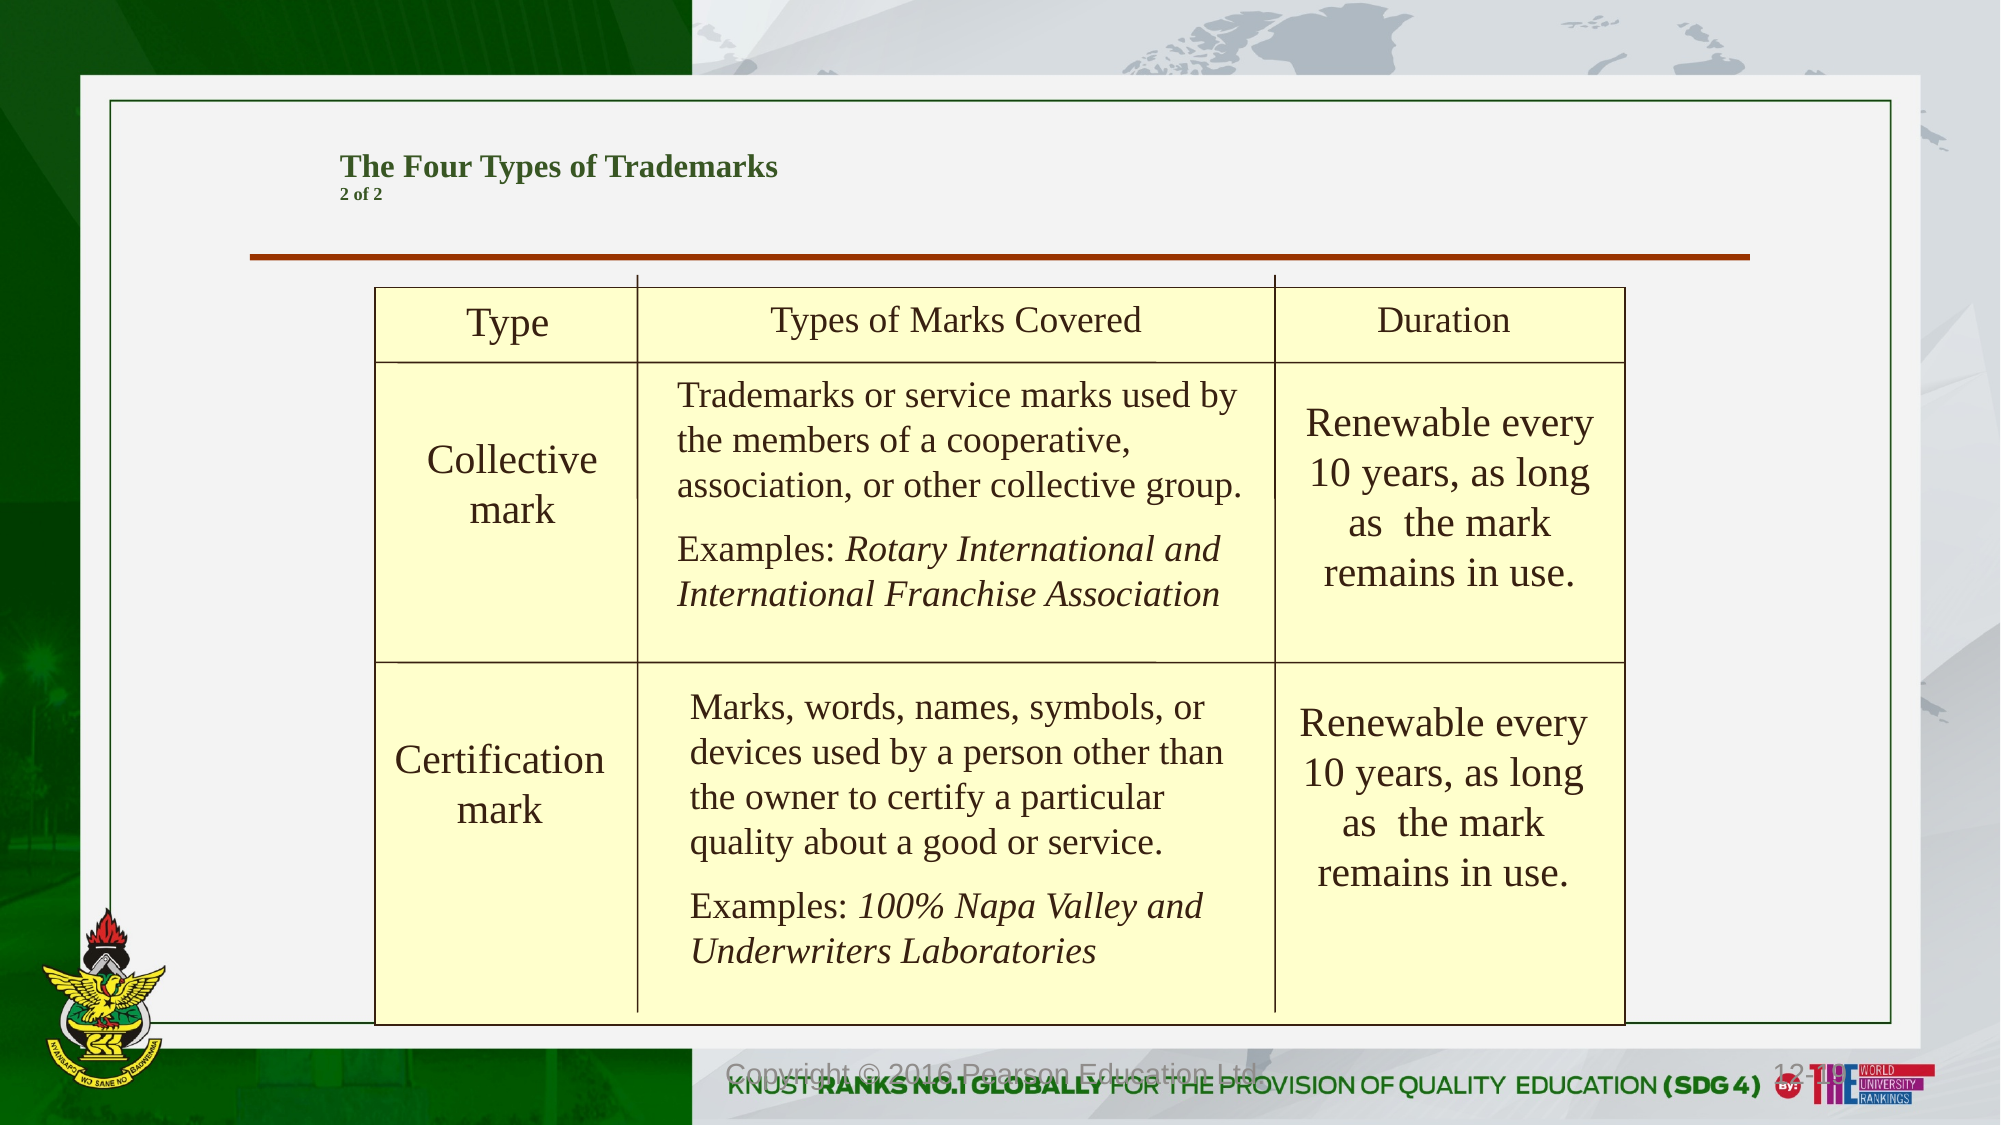

# The Four Types of Trademarks 2 of 2

Type
Types of Marks Covered
Duration

Trademarks or service marks used by the members of a cooperative, association, or other collective group.
Examples: Rotary International and International Franchise Association
Renewable every 10 years, as long as  the mark remains in use.
Collective mark

Marks, words, names, symbols, or devices used by a person other than the owner to certify a particular quality about a good or service.
Examples: 100% Napa Valley and Underwriters Laboratories
Renewable every 10 years, as long as  the mark remains in use.
Certification mark
Copyright © 2016 Pearson Education Ltd.
12-19